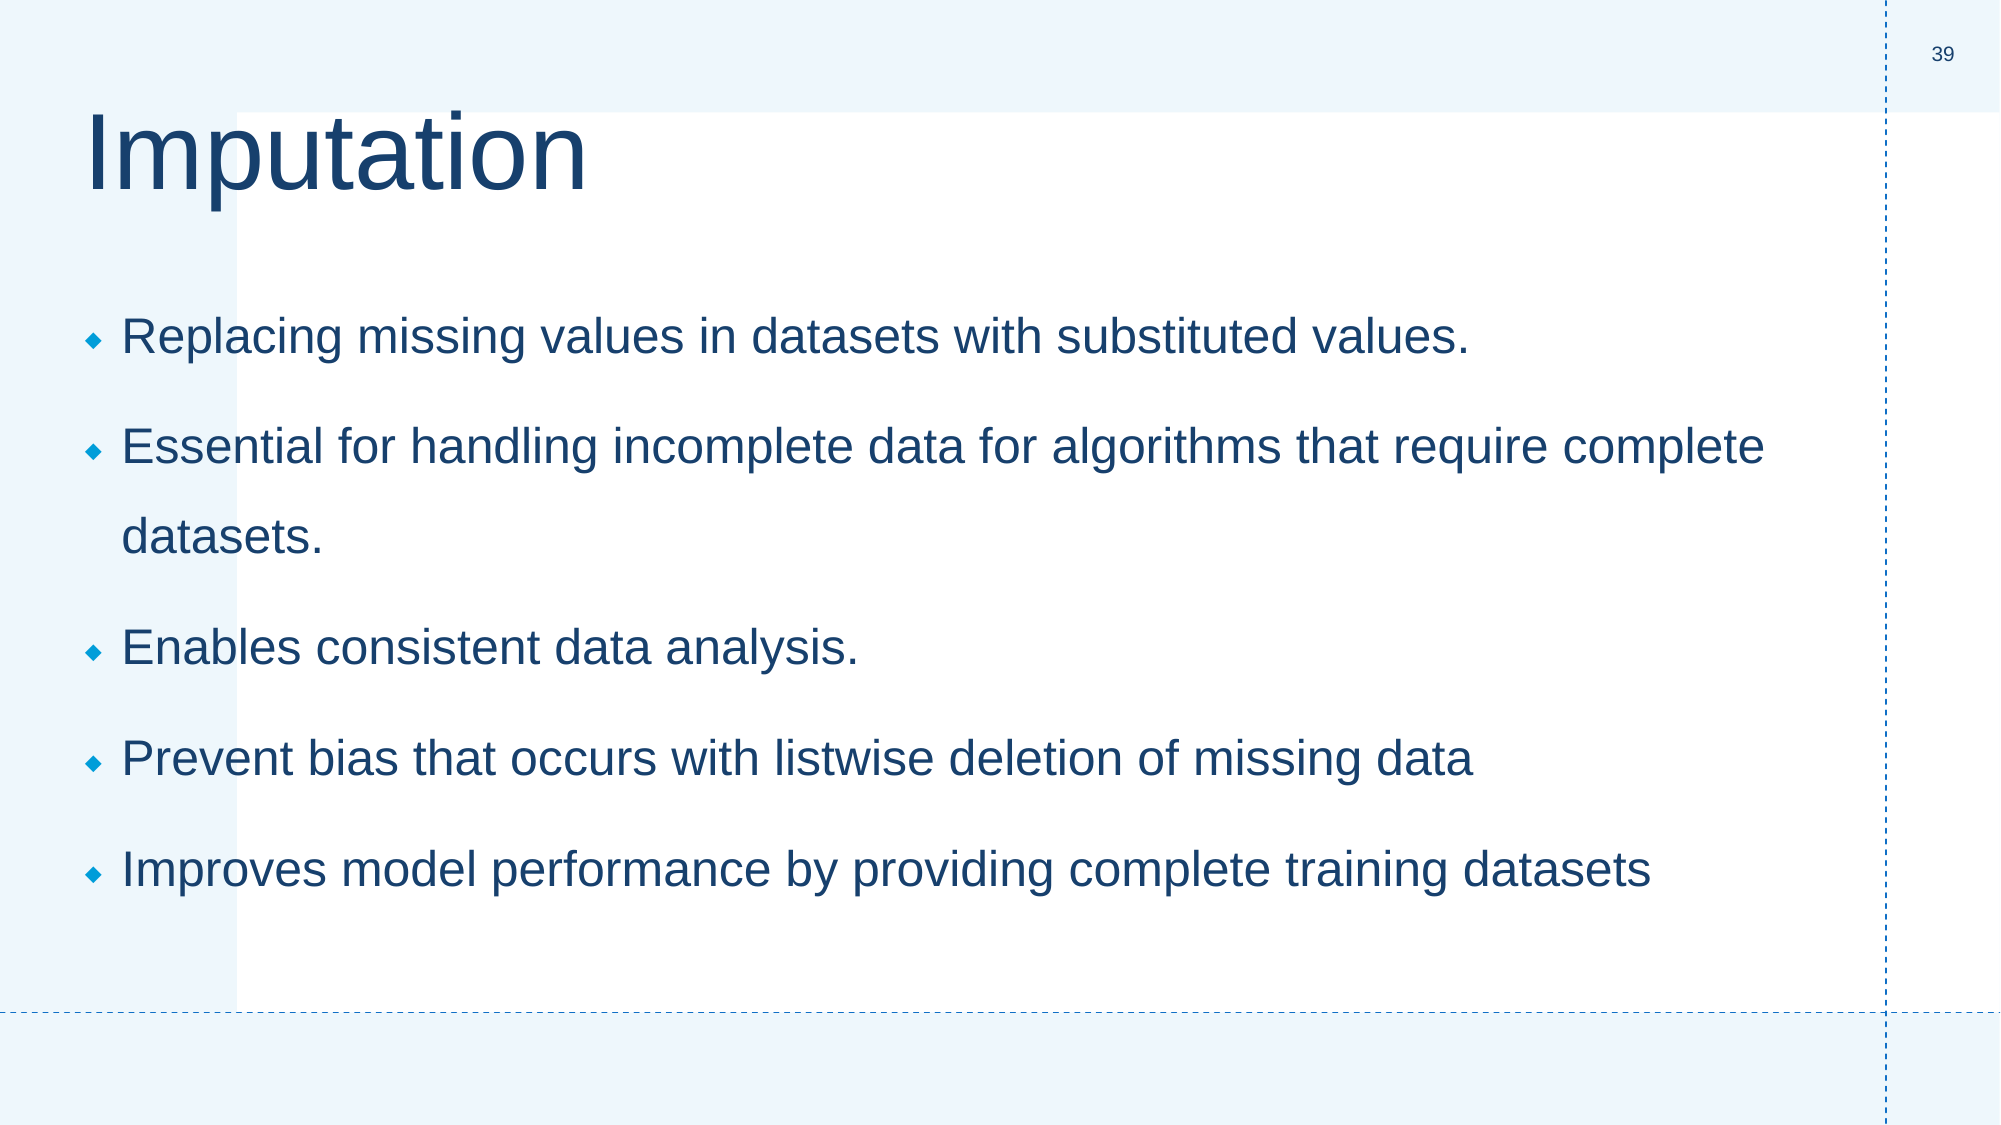

39
# Imputation
Replacing missing values in datasets with substituted values.
Essential for handling incomplete data for algorithms that require complete datasets.
Enables consistent data analysis.
Prevent bias that occurs with listwise deletion of missing data
Improves model performance by providing complete training datasets